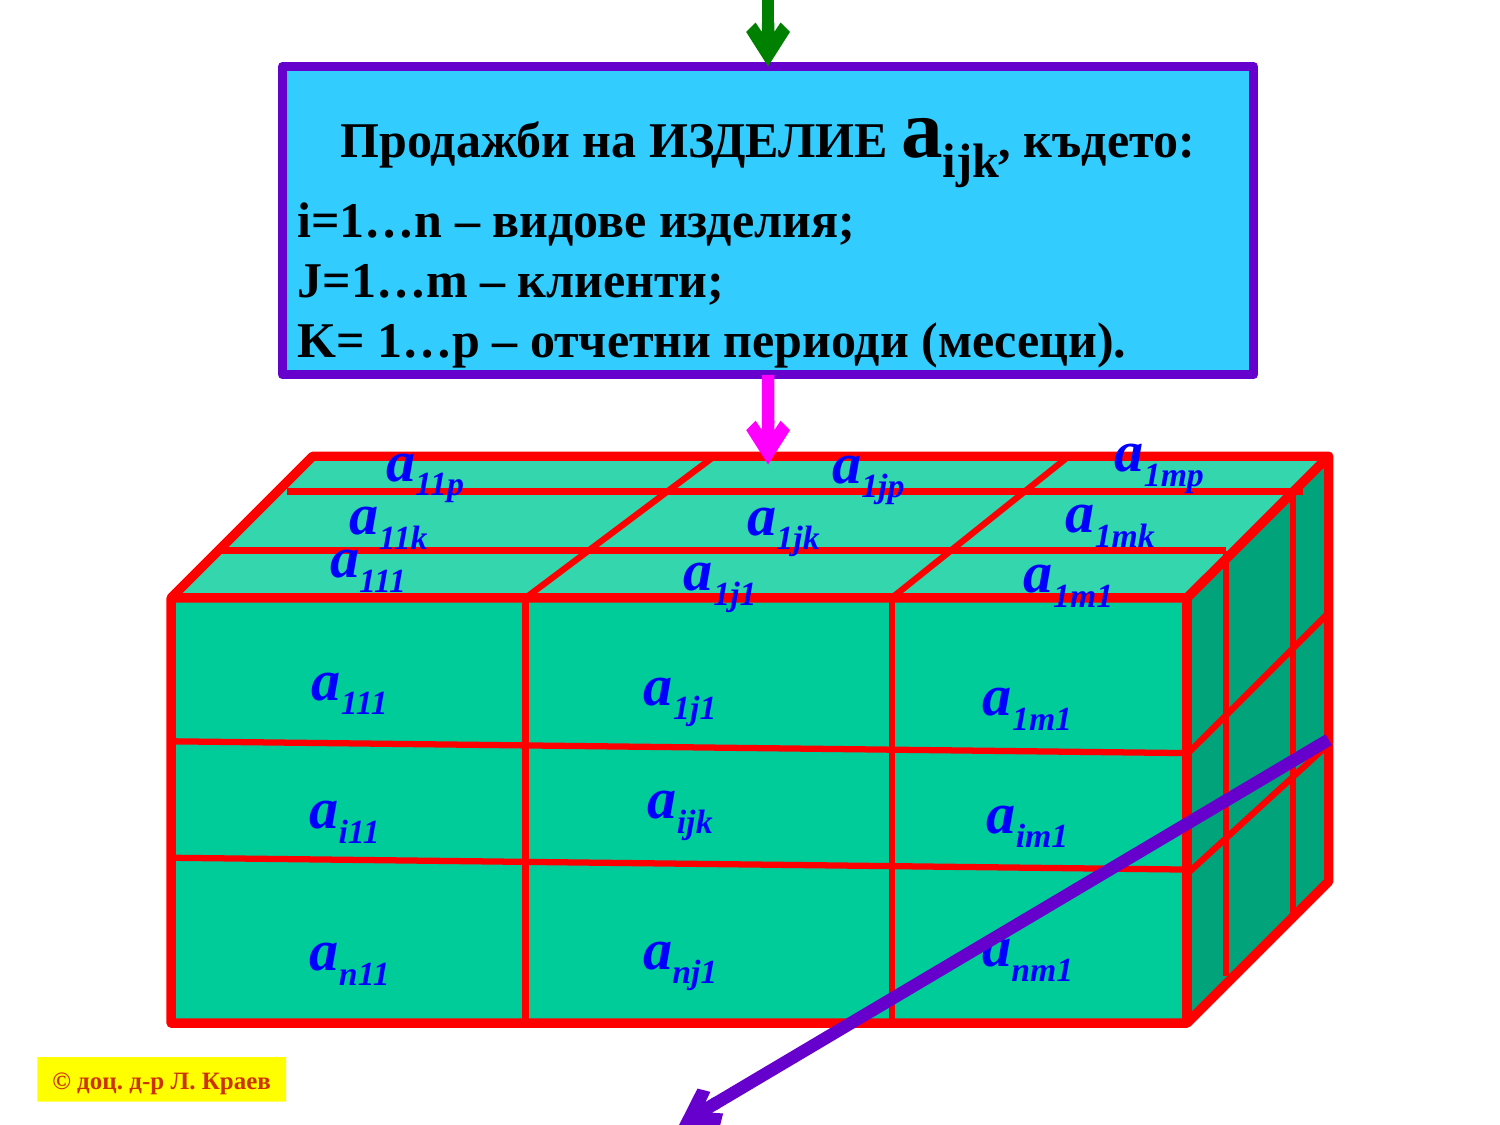

Продажби на ИЗДЕЛИЕ аijk, където:
i=1…n – видове изделия;
J=1…m – клиенти;
K= 1…p – отчетни периоди (месеци).
a1mp
a11p
a1jp

a1mk
a11k
a1jk
a111
a1j1
a1m1
a111
a1j1
a1m1
aijk
ai11
aim1
anm1
anj1
an11
© доц. д-р Л. Краев